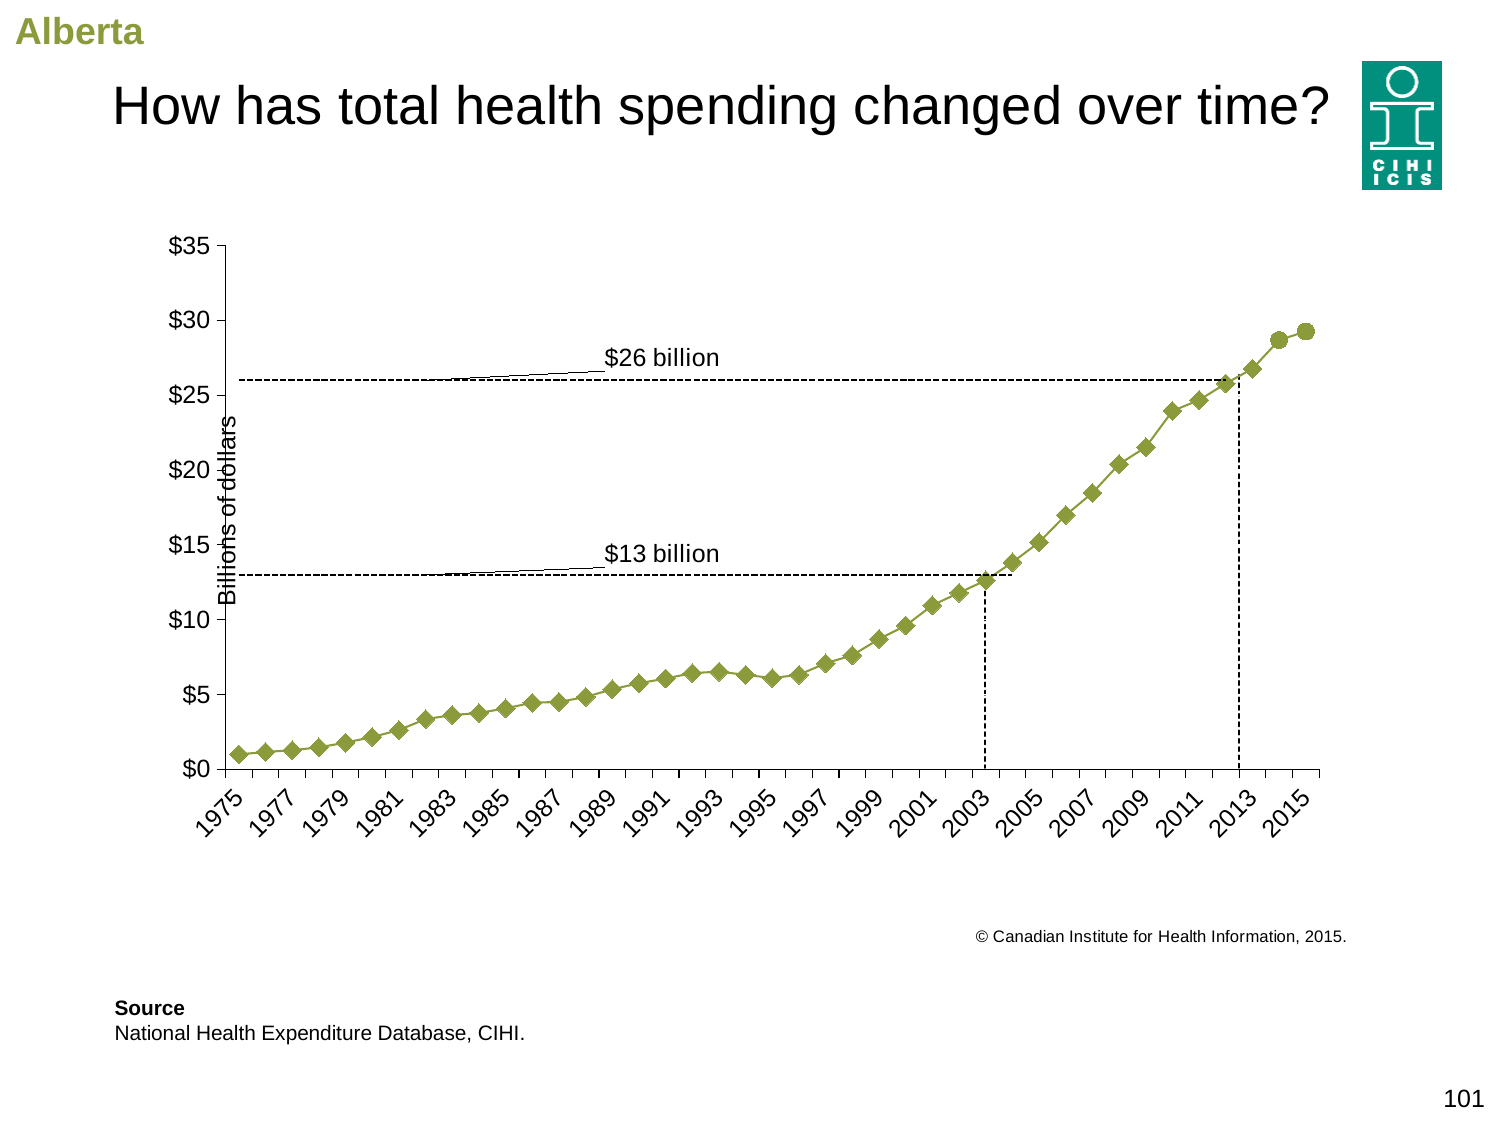

Alberta
# How has total health spending changed over time?

### Chart

| Category | Expenditure | Forecast | $26 Billion | $13 Billion |
|---|---|---|---|---|
| 1975 | 0.9923433237131566 | None | 26.0 | 13.0 |
| 1976 | 1.158898913099979 | None | 26.0 | 13.0 |
| 1977 | 1.2721173226272675 | None | 26.0 | 13.0 |
| 1978 | 1.4653552104598018 | None | 26.0 | 13.0 |
| 1979 | 1.7809591740734971 | None | 26.0 | 13.0 |
| 1980 | 2.1531089223363633 | None | 26.0 | 13.0 |
| 1981 | 2.6237042722162105 | None | 26.0 | 13.0 |
| 1982 | 3.3516503526171335 | None | 26.0 | 13.0 |
| 1983 | 3.6220896183203237 | None | 26.0 | 13.0 |
| 1984 | 3.7642291788582676 | None | 26.0 | 13.0 |
| 1985 | 4.07041301869285 | None | 26.0 | 13.0 |
| 1986 | 4.448478017118775 | None | 26.0 | 13.0 |
| 1987 | 4.499891630393718 | None | 26.0 | 13.0 |
| 1988 | 4.830583898370963 | None | 26.0 | 13.0 |
| 1989 | 5.349764351931611 | None | 26.0 | 13.0 |
| 1990 | 5.749412764656686 | None | 26.0 | 13.0 |
| 1991 | 6.062541113906616 | None | 26.0 | 13.0 |
| 1992 | 6.430653754103424 | None | 26.0 | 13.0 |
| 1993 | 6.520433925678906 | None | 26.0 | 13.0 |
| 1994 | 6.313443430138181 | None | 26.0 | 13.0 |
| 1995 | 6.092480410992226 | None | 26.0 | 13.0 |
| 1996 | 6.320629481399829 | None | 26.0 | 13.0 |
| 1997 | 7.082148779550049 | None | 26.0 | 13.0 |
| 1998 | 7.619824317944904 | None | 26.0 | 13.0 |
| 1999 | 8.701734702828482 | None | 26.0 | 13.0 |
| 2000 | 9.60175054676467 | None | 26.0 | 13.0 |
| 2001 | 10.962419712824524 | None | 26.0 | 13.0 |
| 2002 | 11.793719583263496 | None | 26.0 | 13.0 |
| 2003 | 12.630719861916004 | None | 26.0 | 13.0 |
| 2004 | 13.832867825814471 | None | 26.0 | 13.0 |
| 2005 | 15.170693014503211 | None | 26.0 | None |
| 2006 | 16.99281295480601 | None | 26.0 | None |
| 2007 | 18.47414765913462 | None | 26.0 | None |
| 2008 | 20.396058908525763 | None | 26.0 | None |
| 2009 | 21.530680377344652 | None | 26.0 | None |
| 2010 | 23.950843333208596 | None | 26.0 | None |
| 2011 | 24.677997643217864 | None | 26.0 | None |
| 2012 | 25.784365041394572 | None | 26.0 | None |
| 2013 | 26.774280277307284 | None | None | None |
| 2014 | 28.68809932299305 | None | None | None |
| 2015 | 29.260126713653143 | None | None | None |
Source
National Health Expenditure Database, CIHI.
101